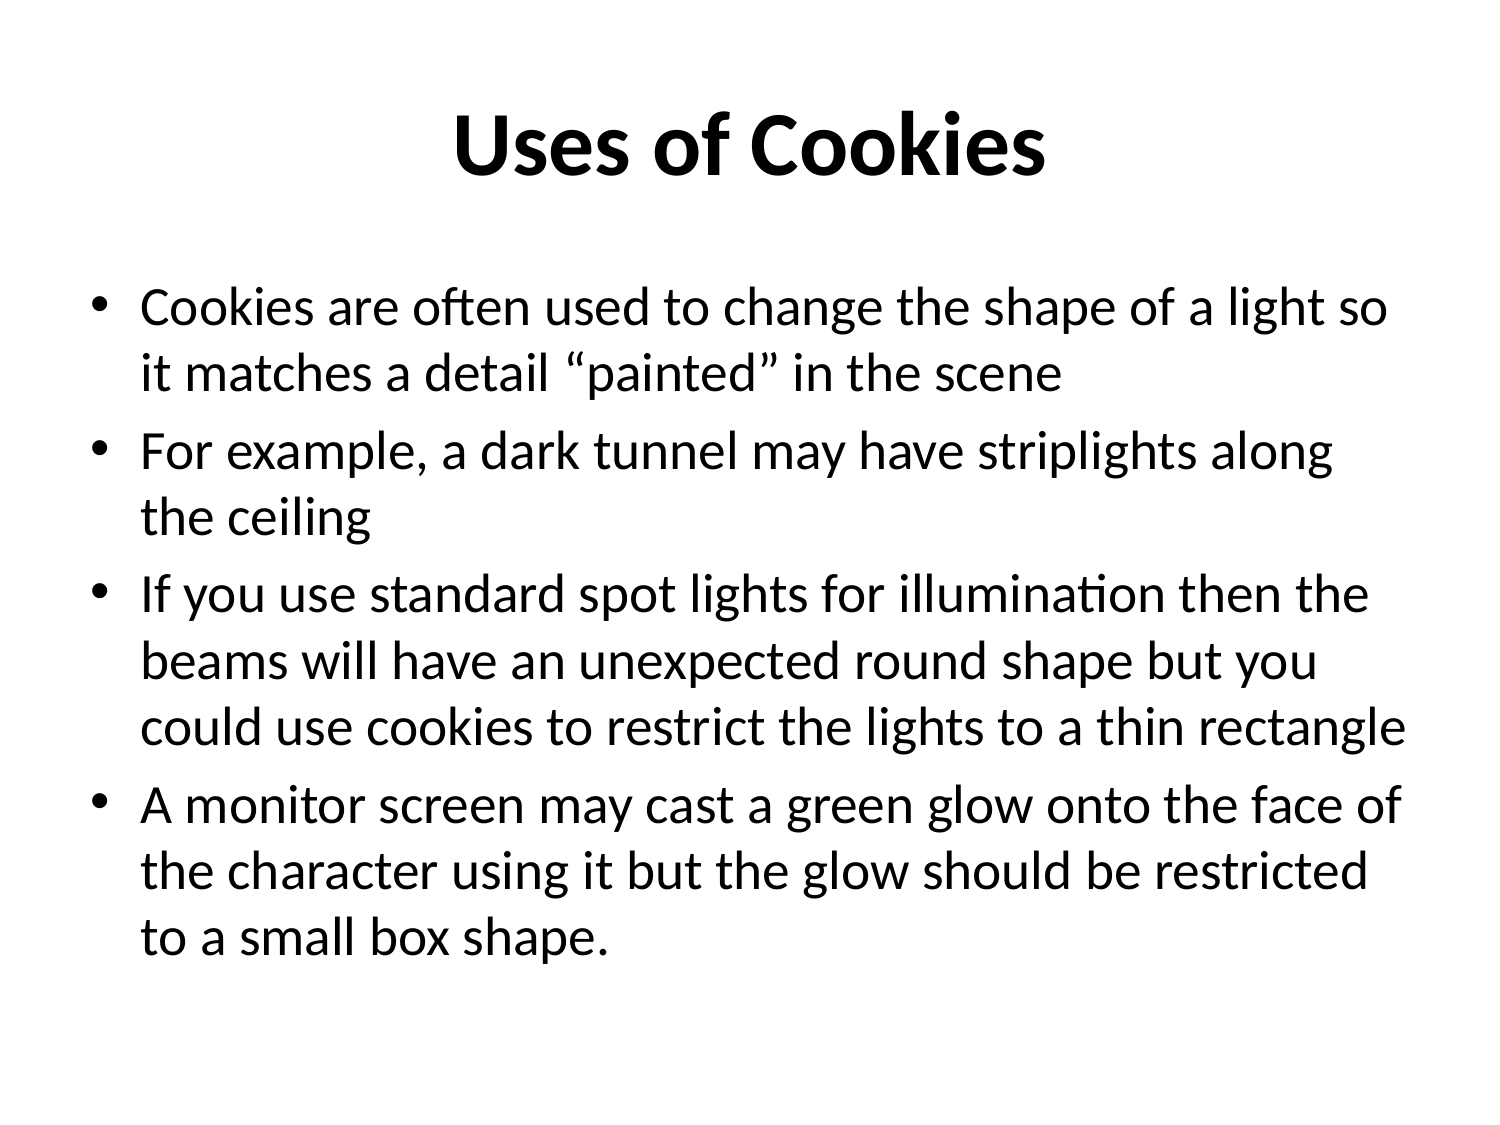

# Uses of Cookies
Cookies are often used to change the shape of a light so it matches a detail “painted” in the scene
For example, a dark tunnel may have striplights along the ceiling
If you use standard spot lights for illumination then the beams will have an unexpected round shape but you could use cookies to restrict the lights to a thin rectangle
A monitor screen may cast a green glow onto the face of the character using it but the glow should be restricted to a small box shape.